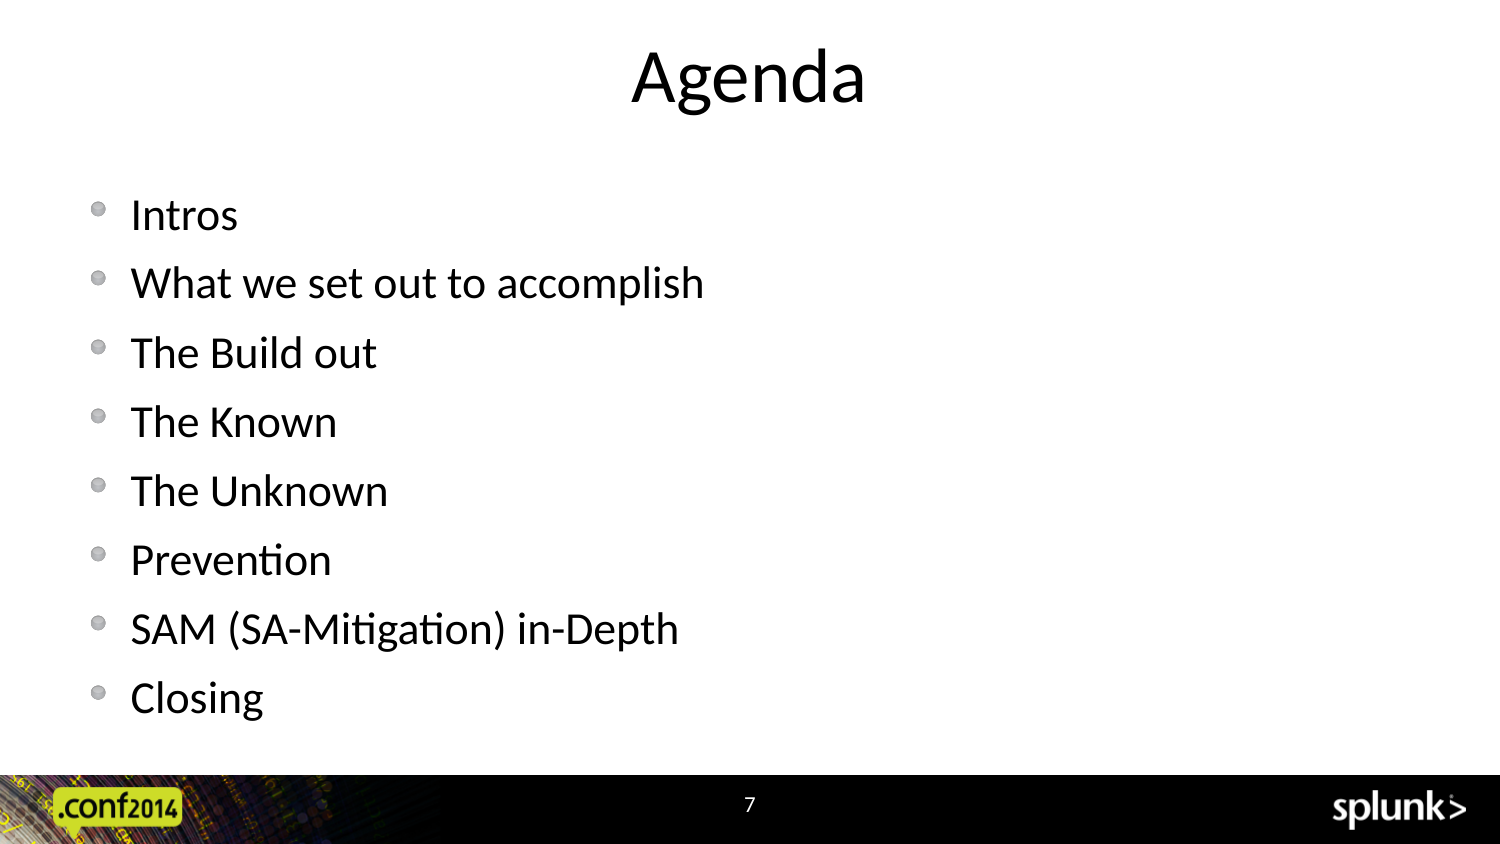

# Agenda
Intros
What we set out to accomplish
The Build out
The Known
The Unknown
Prevention
SAM (SA-Mitigation) in-Depth
Closing

7